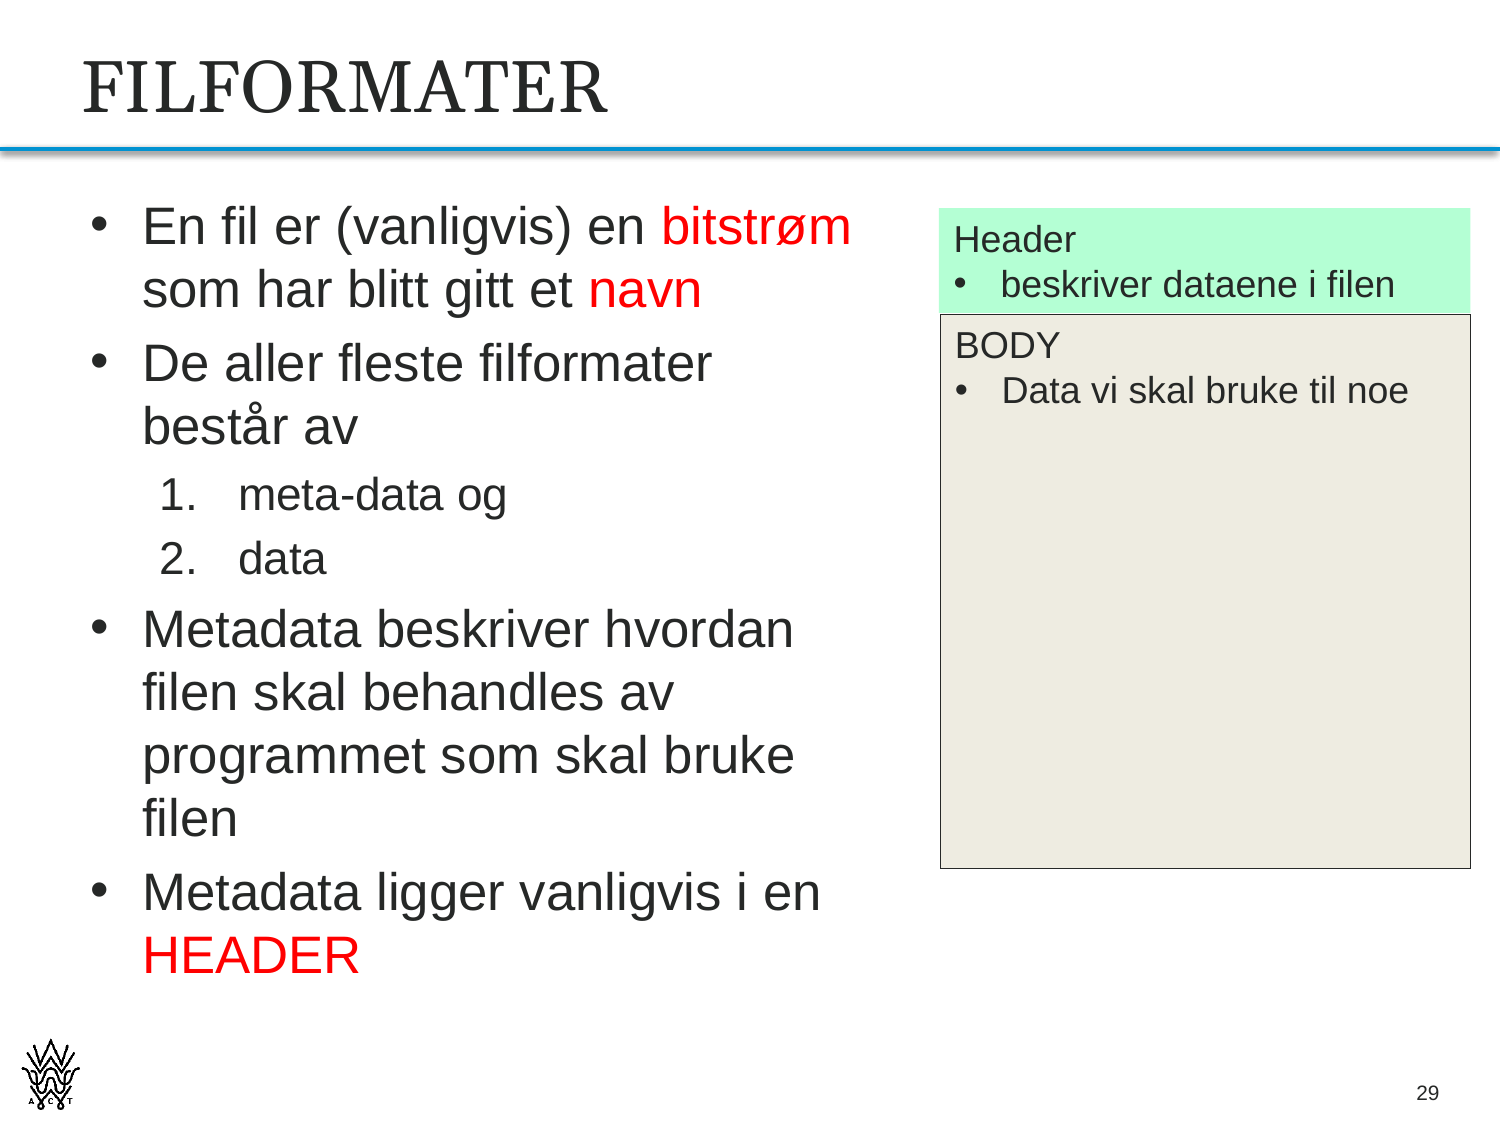

# FILFORMATER
En fil er (vanligvis) en bitstrøm som har blitt gitt et navn
De aller fleste filformater består av
meta-data og
data
Metadata beskriver hvordan filen skal behandles av programmet som skal bruke filen
Metadata ligger vanligvis i en HEADER
Header
beskriver dataene i filen
BODY
Data vi skal bruke til noe

29